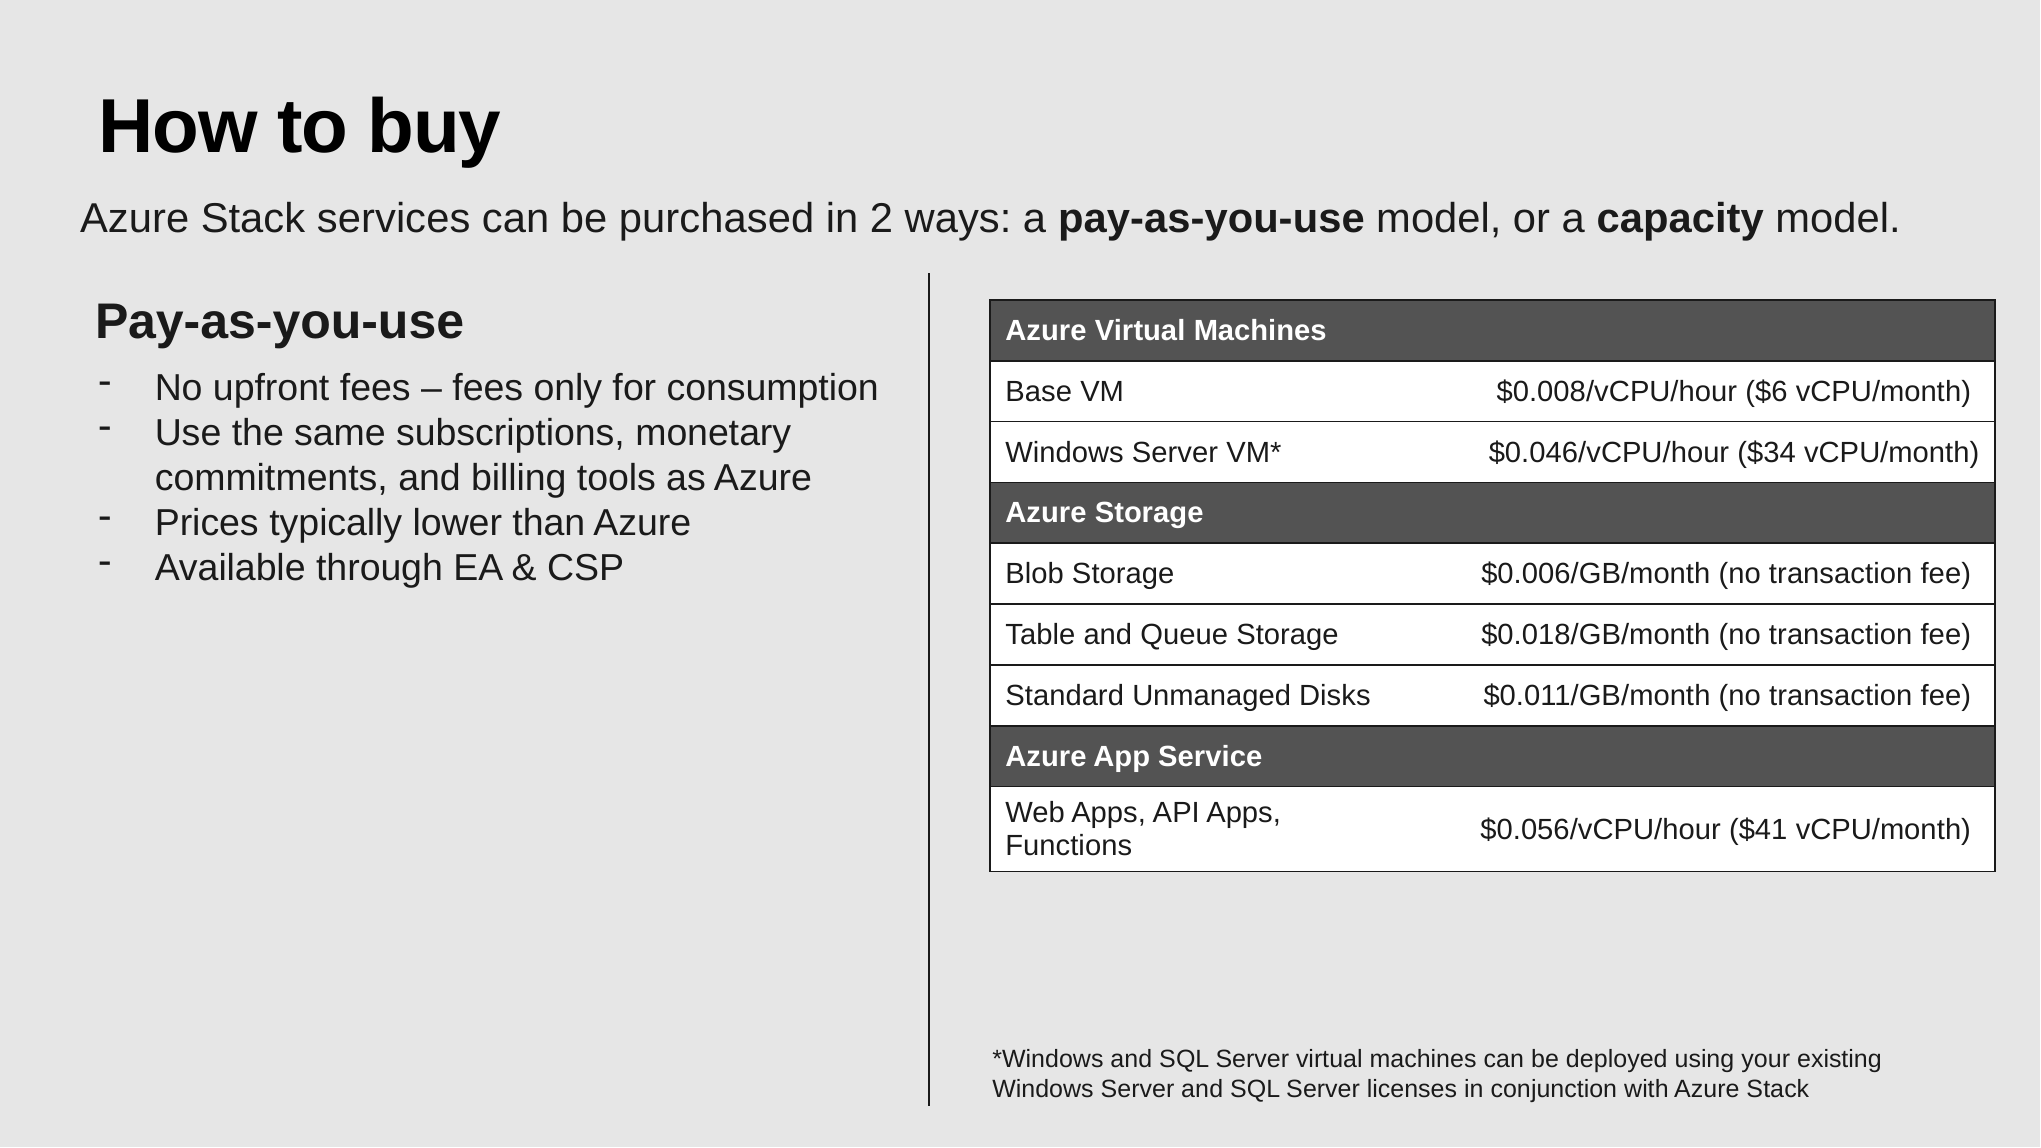

# How to buy
Azure Stack services can be purchased in 2 ways: a pay-as-you-use model, or a capacity model.
Pay-as-you-use
| Azure Virtual Machines |  |
| --- | --- |
| Base VM | $0.008/vCPU/hour ($6 vCPU/month) |
| Windows Server VM\* | $0.046/vCPU/hour ($34 vCPU/month) |
| Azure Storage |  |
| Blob Storage | $0.006/GB/month (no transaction fee) |
| Table and Queue Storage | $0.018/GB/month (no transaction fee) |
| Standard Unmanaged Disks | $0.011/GB/month (no transaction fee) |
| Azure App Service |  |
| Web Apps, API Apps, Functions | $0.056/vCPU/hour ($41 vCPU/month) |
No upfront fees – fees only for consumption
Use the same subscriptions, monetary
commitments, and billing tools as Azure
Prices typically lower than Azure
Available through EA & CSP
*Windows and SQL Server virtual machines can be deployed using your existing Windows Server and SQL Server licenses in conjunction with Azure Stack